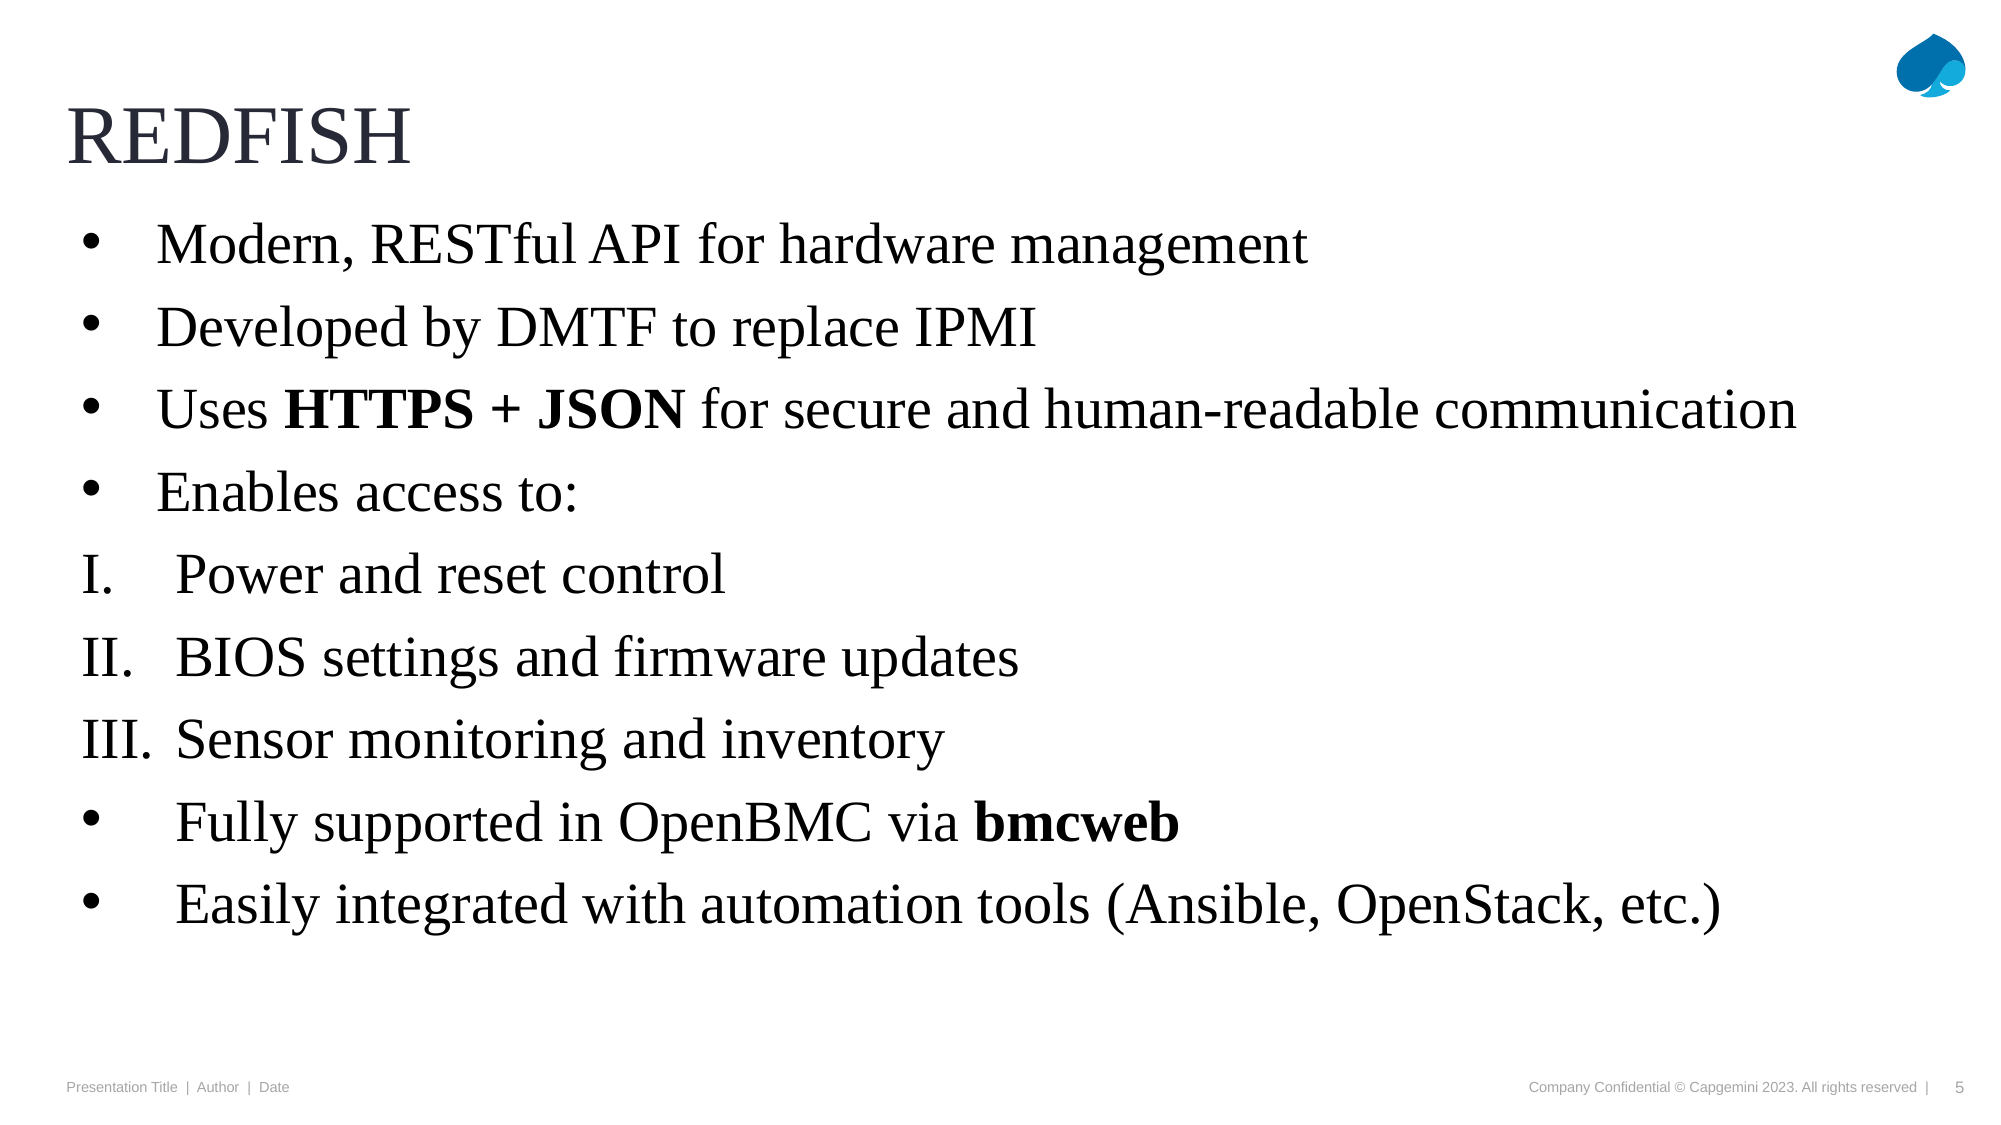

# RedFISH
Modern, RESTful API for hardware management
Developed by DMTF to replace IPMI
Uses HTTPS + JSON for secure and human-readable communication
Enables access to:
Power and reset control
BIOS settings and firmware updates
Sensor monitoring and inventory
Fully supported in OpenBMC via bmcweb
Easily integrated with automation tools (Ansible, OpenStack, etc.)